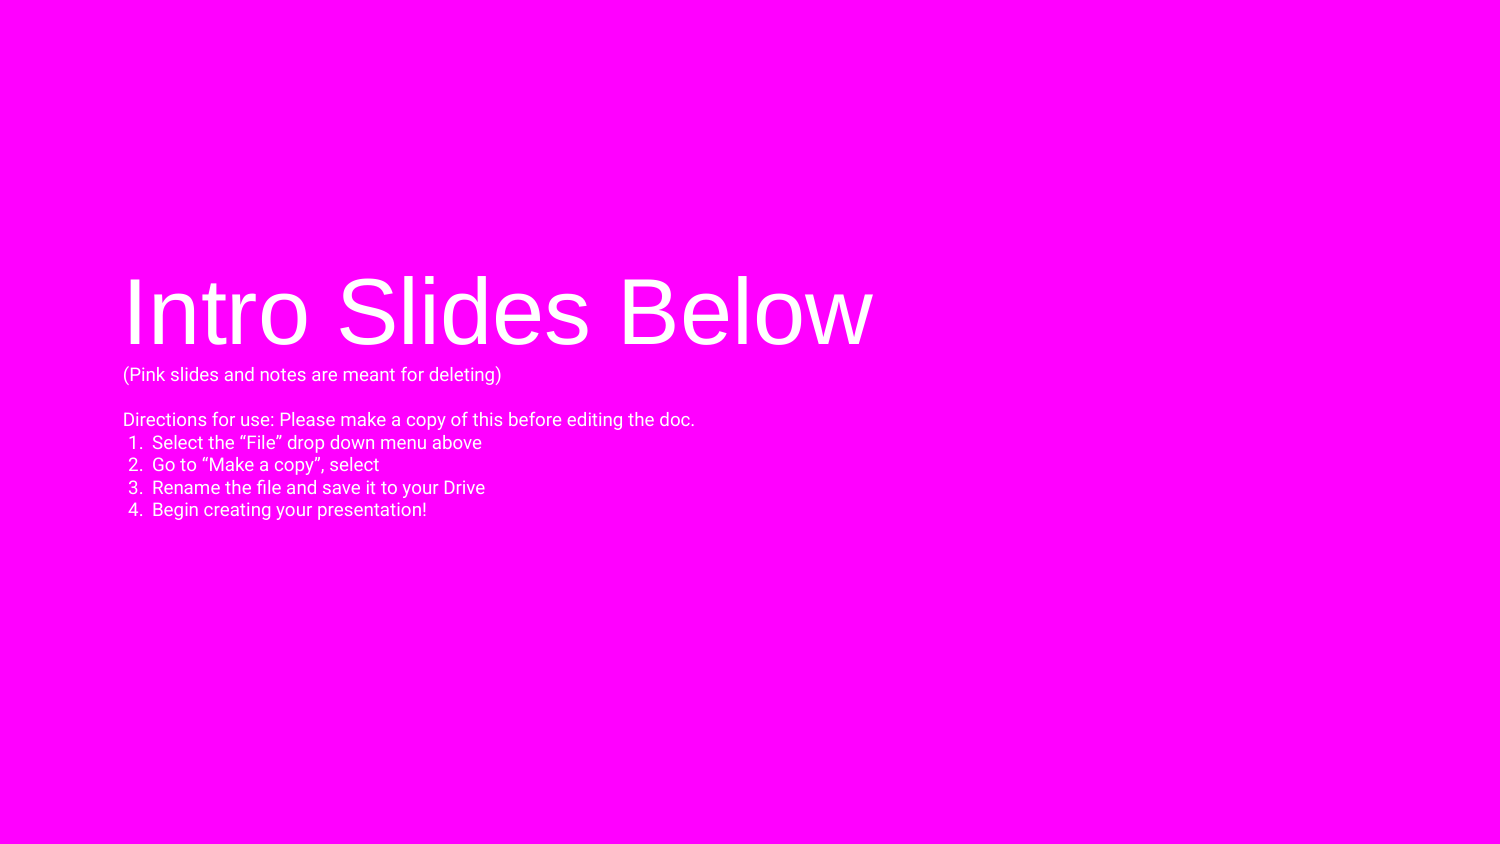

Intro Slides Below
(Pink slides and notes are meant for deleting)

Directions for use: Please make a copy of this before editing the doc.
Select the “File” drop down menu above
Go to “Make a copy”, select
Rename the file and save it to your Drive
Begin creating your presentation!